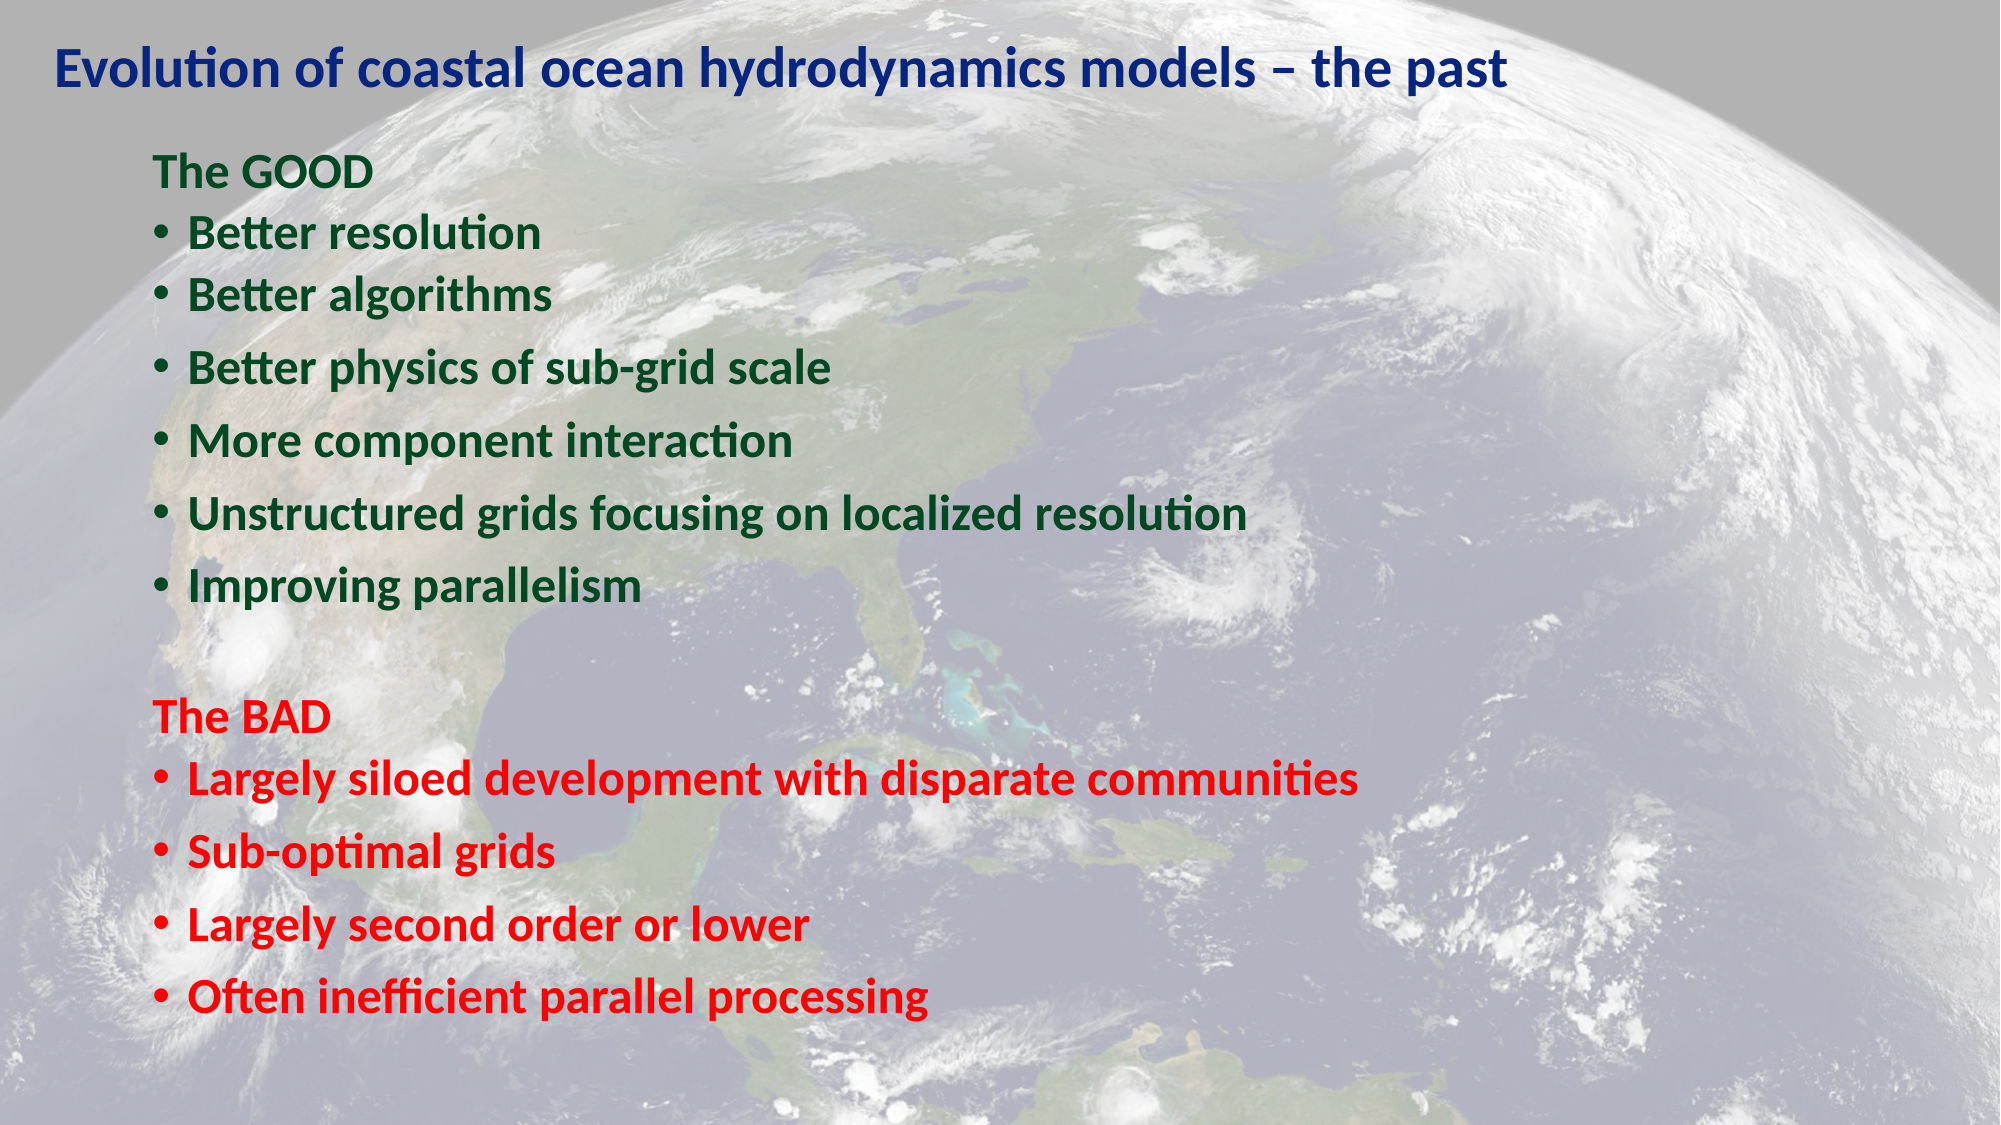

Evolution of coastal ocean hydrodynamics models – the past

The GOOD
Better resolution
Better algorithms
Better physics of sub-grid scale
More component interaction
Unstructured grids focusing on localized resolution
Improving parallelism

The BAD
Largely siloed development with disparate communities
Sub-optimal grids
Largely second order or lower
Often inefficient parallel processing